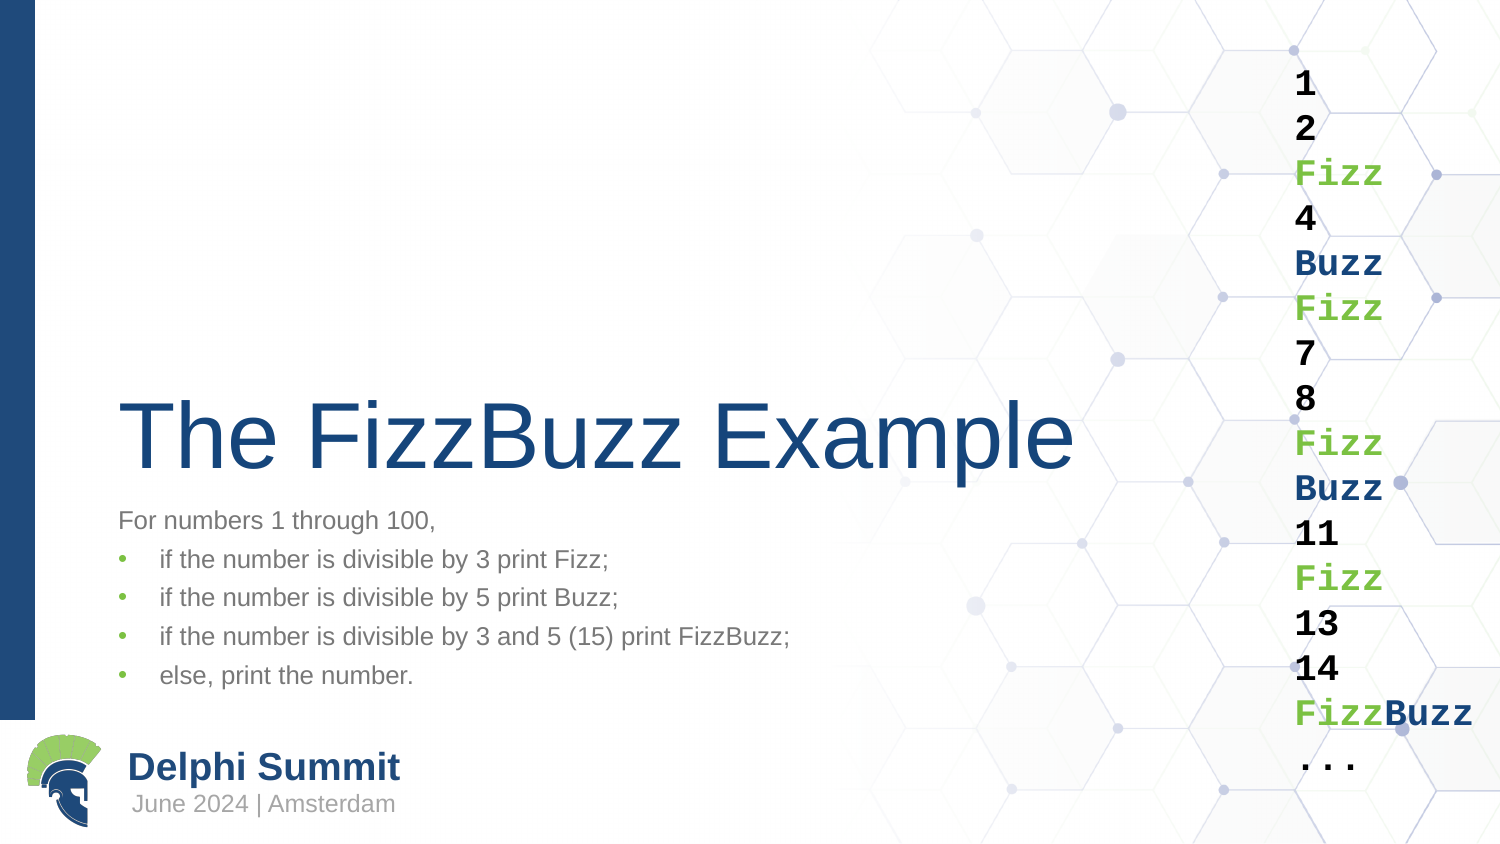

1
2
Fizz
4
Buzz
Fizz
7
8
Fizz
Buzz
11
Fizz
13
14
FizzBuzz
...
# The FizzBuzz Example
For numbers 1 through 100,
if the number is divisible by 3 print Fizz;
if the number is divisible by 5 print Buzz;
if the number is divisible by 3 and 5 (15) print FizzBuzz;
else, print the number.